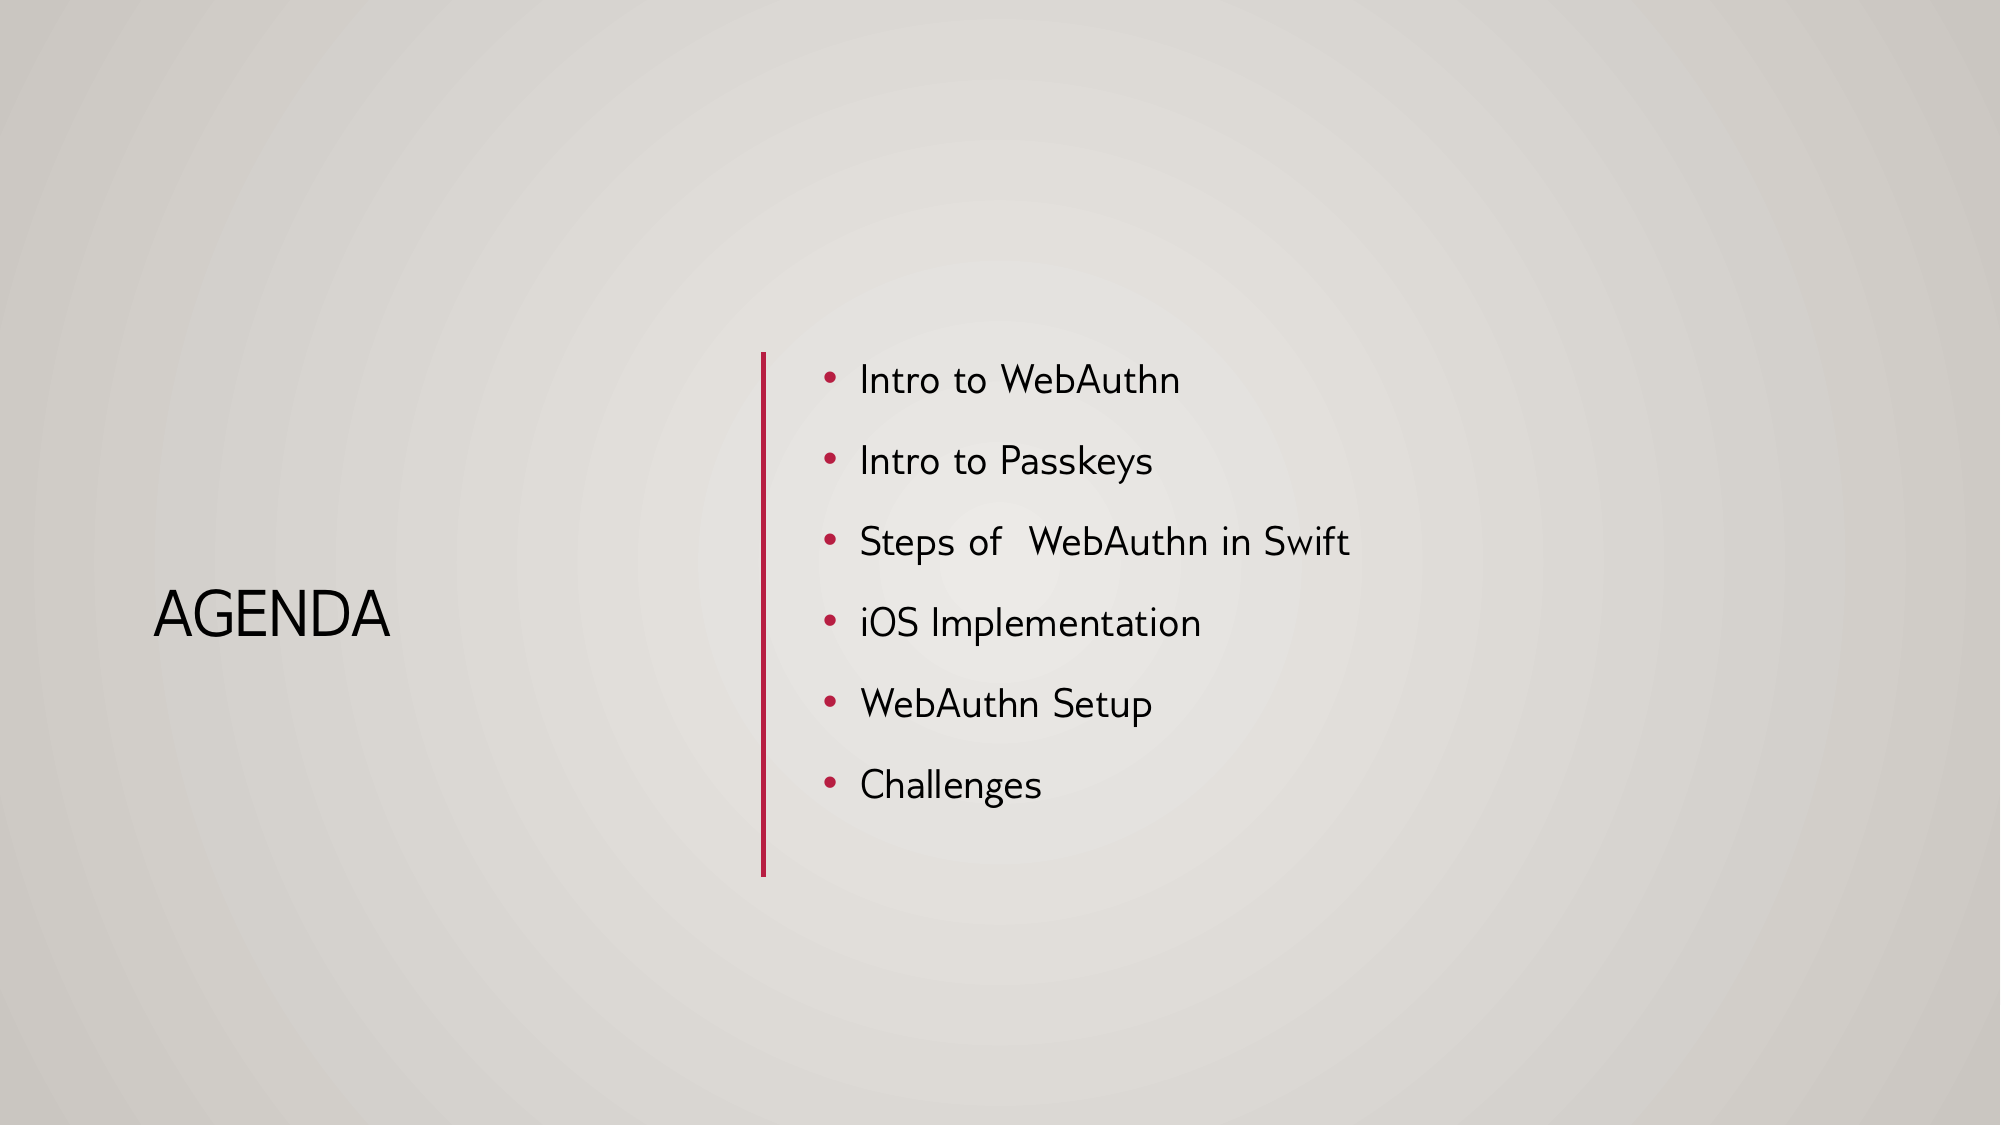

# Agenda
Intro to WebAuthn
Intro to Passkeys
Steps of  WebAuthn in Swift
iOS Implementation
WebAuthn Setup
Challenges